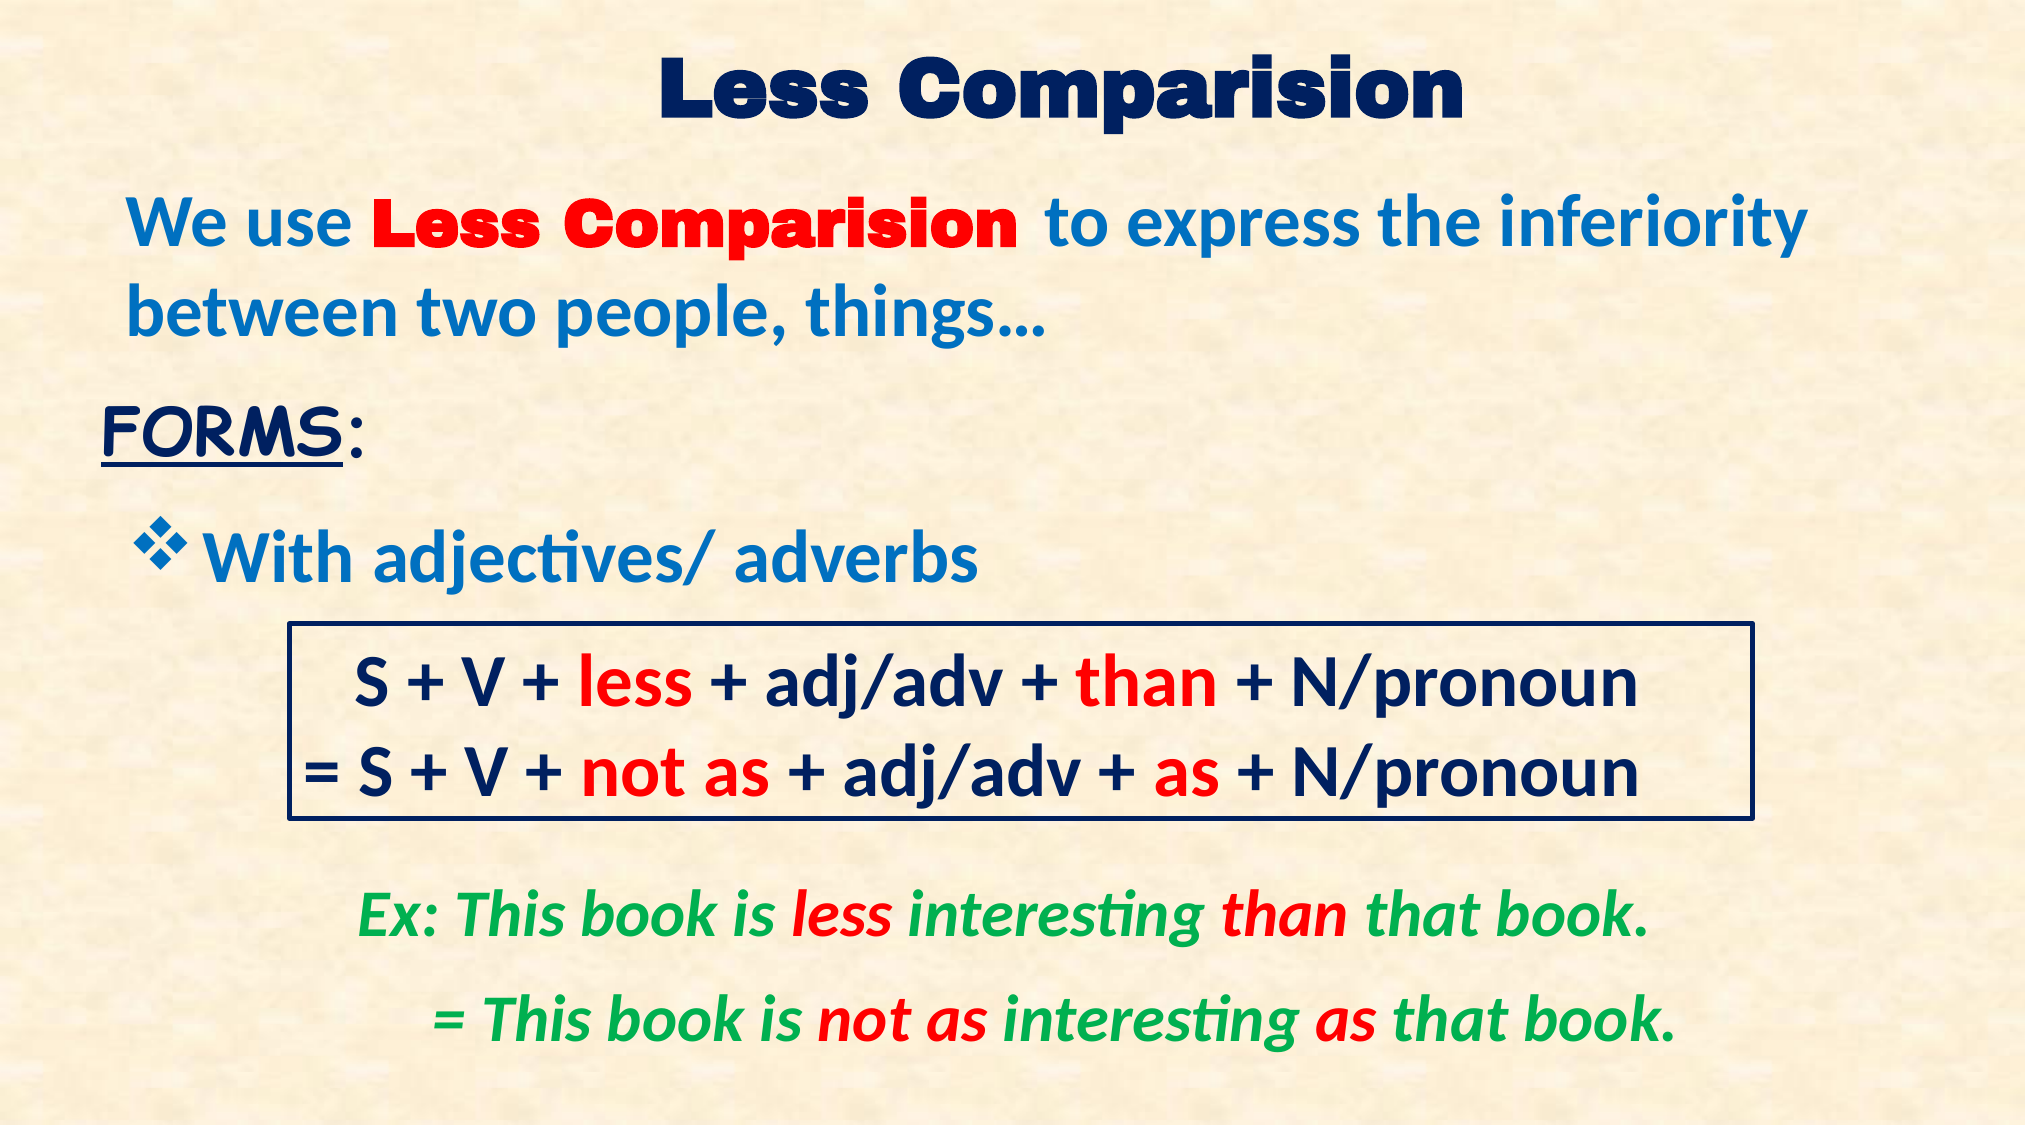

Less Comparision
We use Less Comparision to express the inferiority between two people, things…
FORMS:
With adjectives/ adverbs
   S + V + less + adj/adv + than + N/pronoun
= S + V + not as + adj/adv + as + N/pronoun
Ex: This book is less interesting than that book.
     = This book is not as interesting as that book.